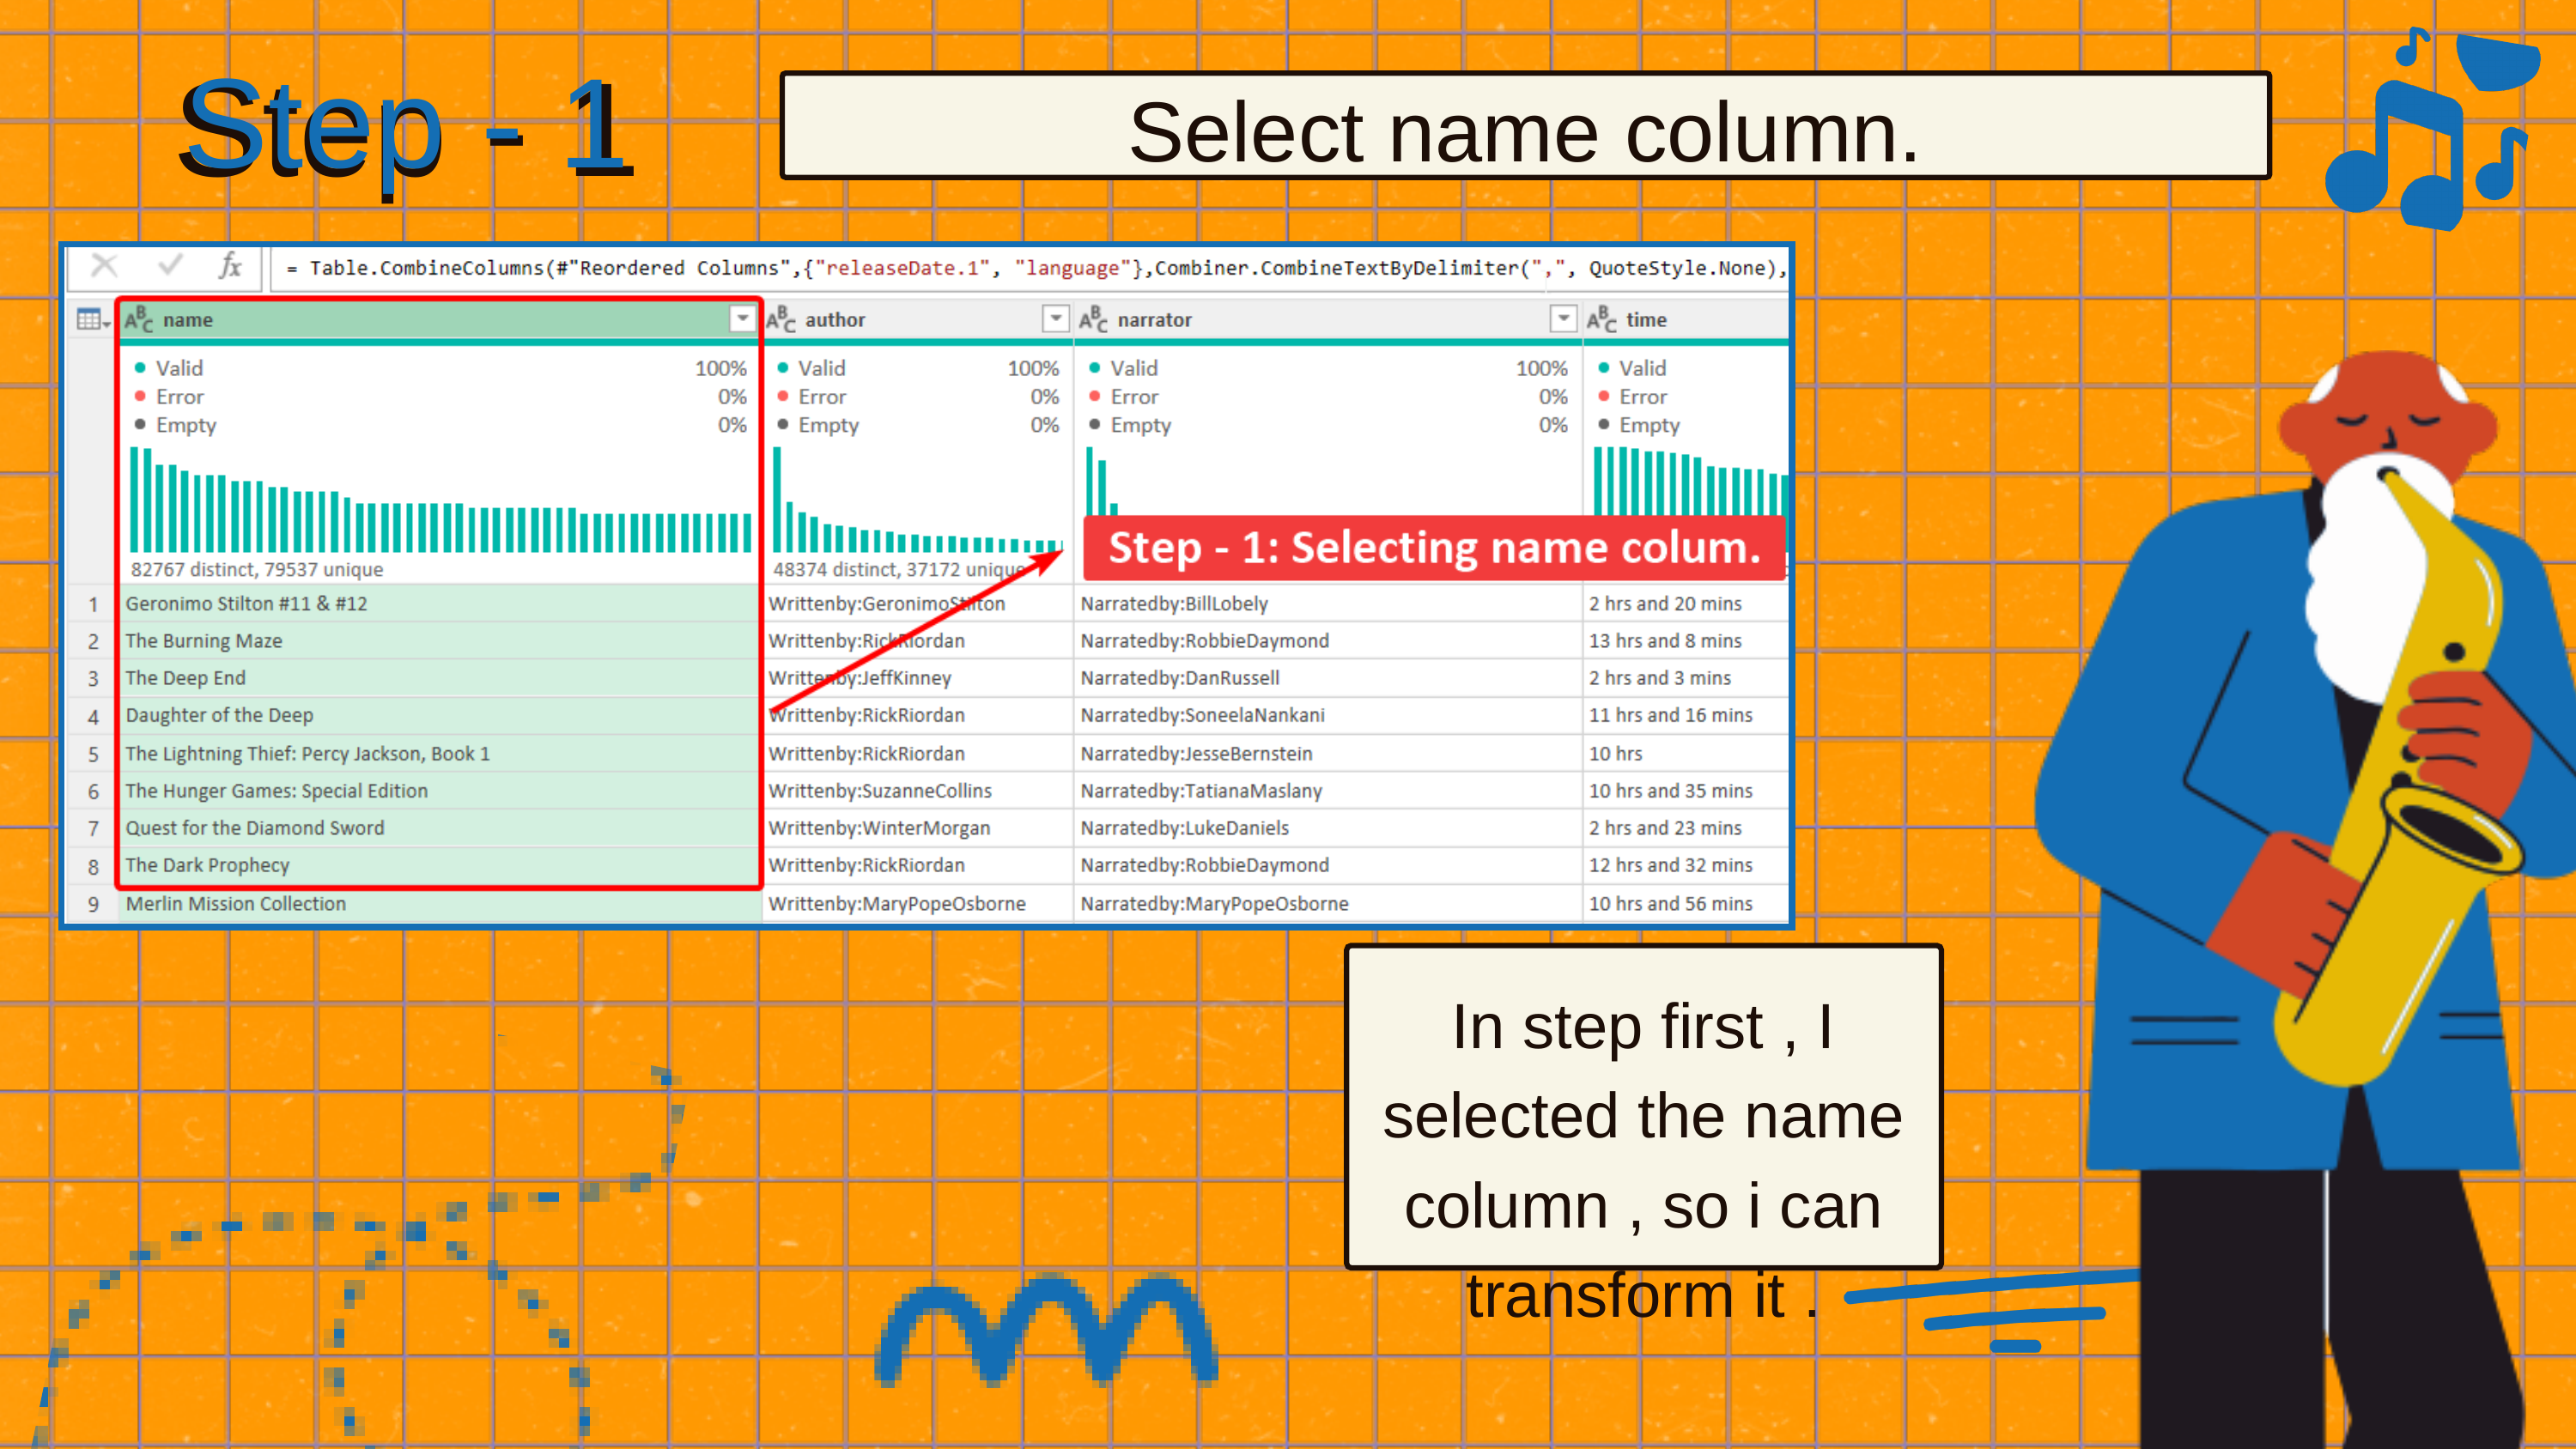

Step - 1
Step - 1
Select name column.

In step first , I selected the name column , so i can transform it .